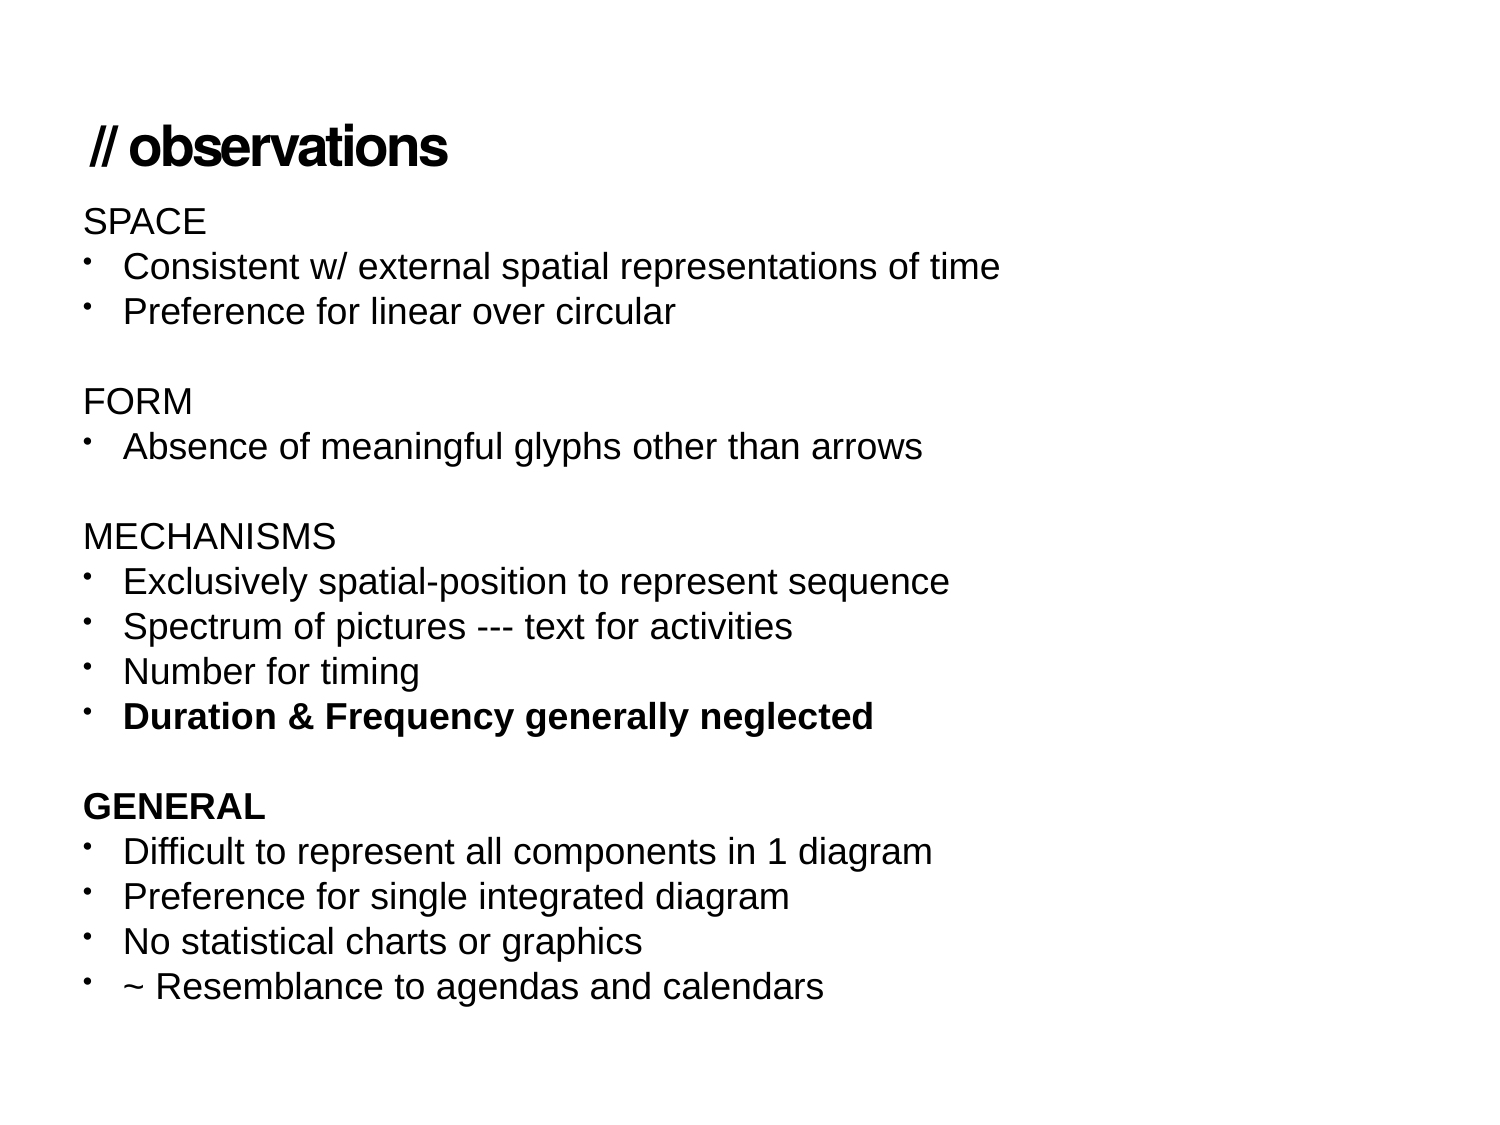

# // observations
SPACE
Consistent w/ external spatial representations of time
Preference for linear over circular

FORM
Absence of meaningful glyphs other than arrows

MECHANISMS
Exclusively spatial-position to represent sequence
Spectrum of pictures --- text for activities
Number for timing
Duration & Frequency generally neglected

GENERAL
Difficult to represent all components in 1 diagram
Preference for single integrated diagram
No statistical charts or graphics
~ Resemblance to agendas and calendars